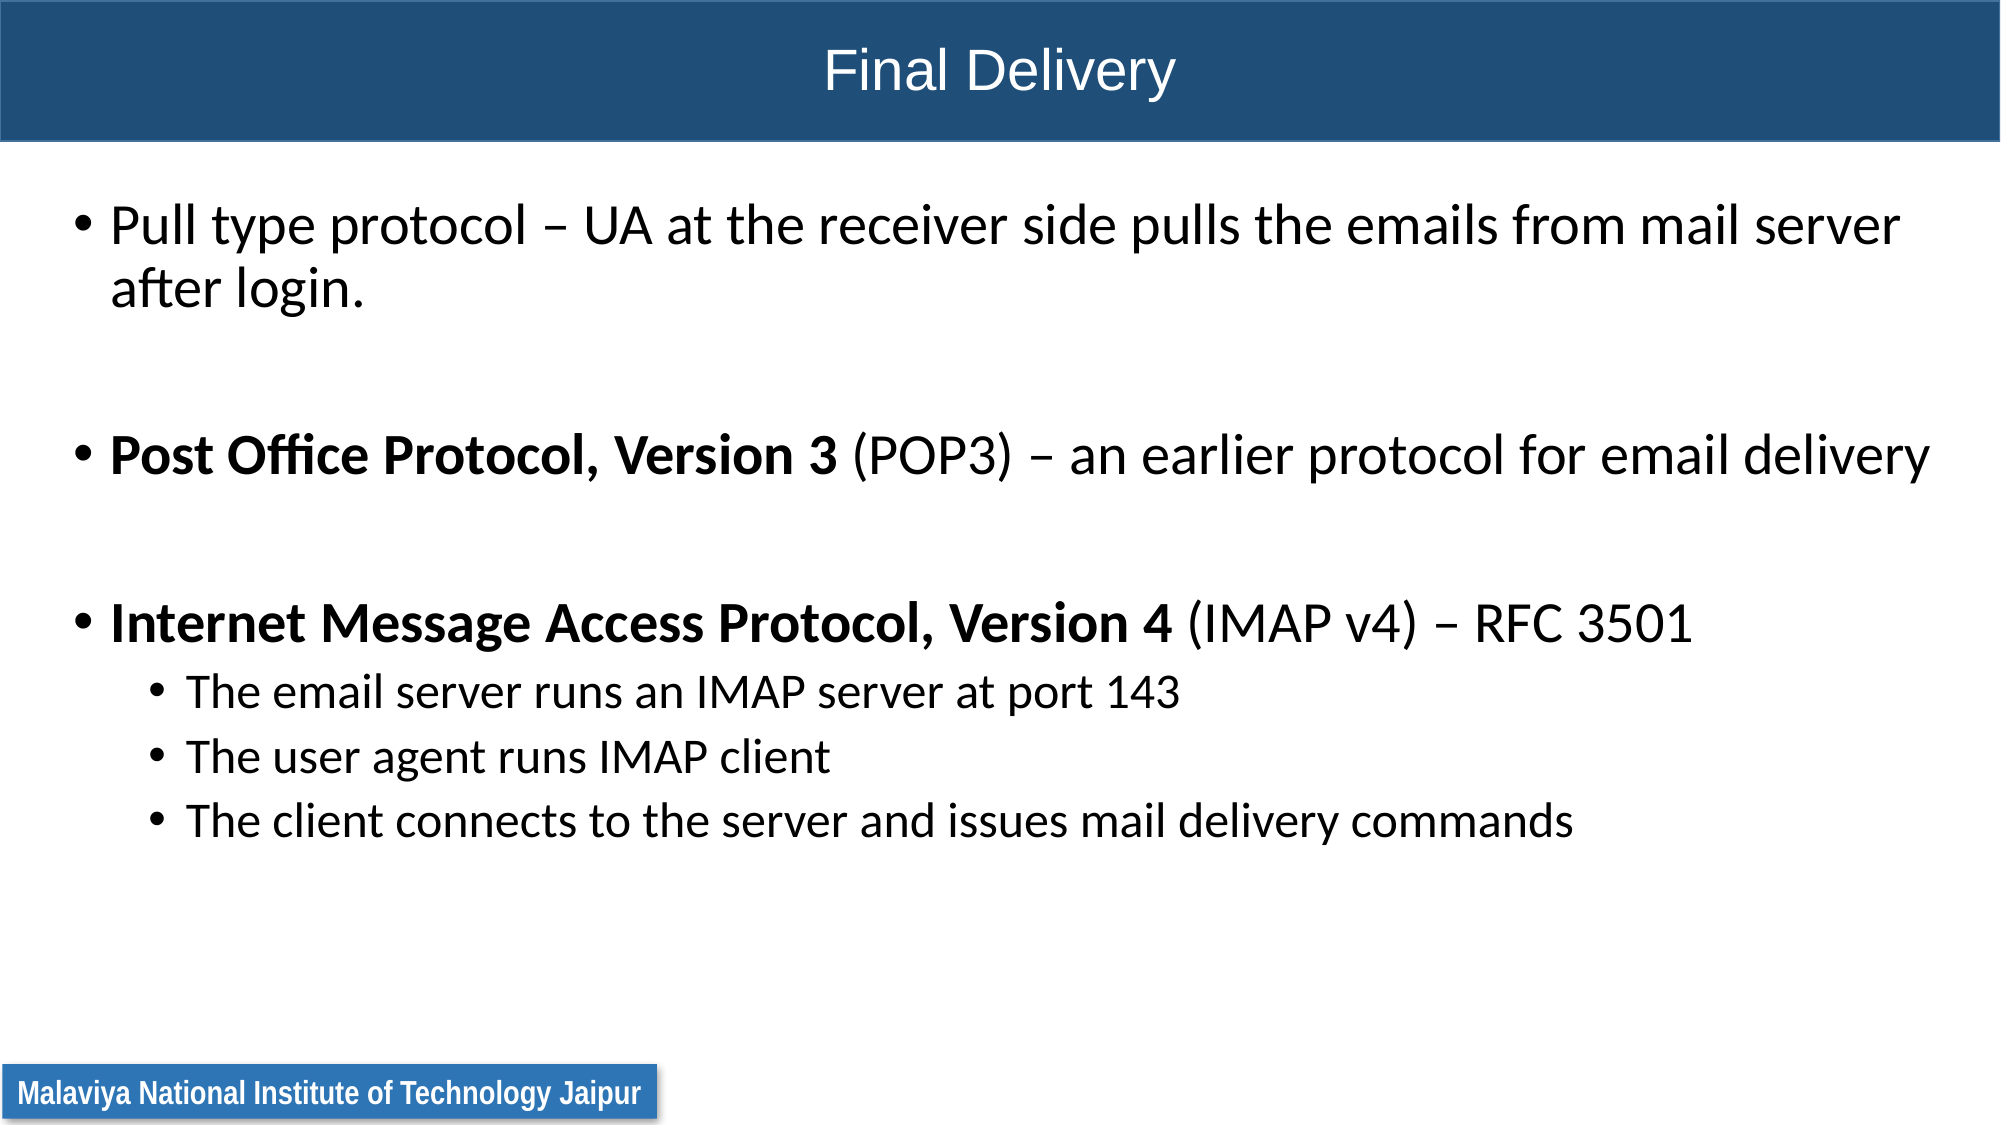

# Final Delivery
Pull type protocol – UA at the receiver side pulls the emails from mail server after login.

Post Office Protocol, Version 3 (POP3) – an earlier protocol for email delivery

Internet Message Access Protocol, Version 4 (IMAP v4) – RFC 3501
The email server runs an IMAP server at port 143
The user agent runs IMAP client
The client connects to the server and issues mail delivery commands